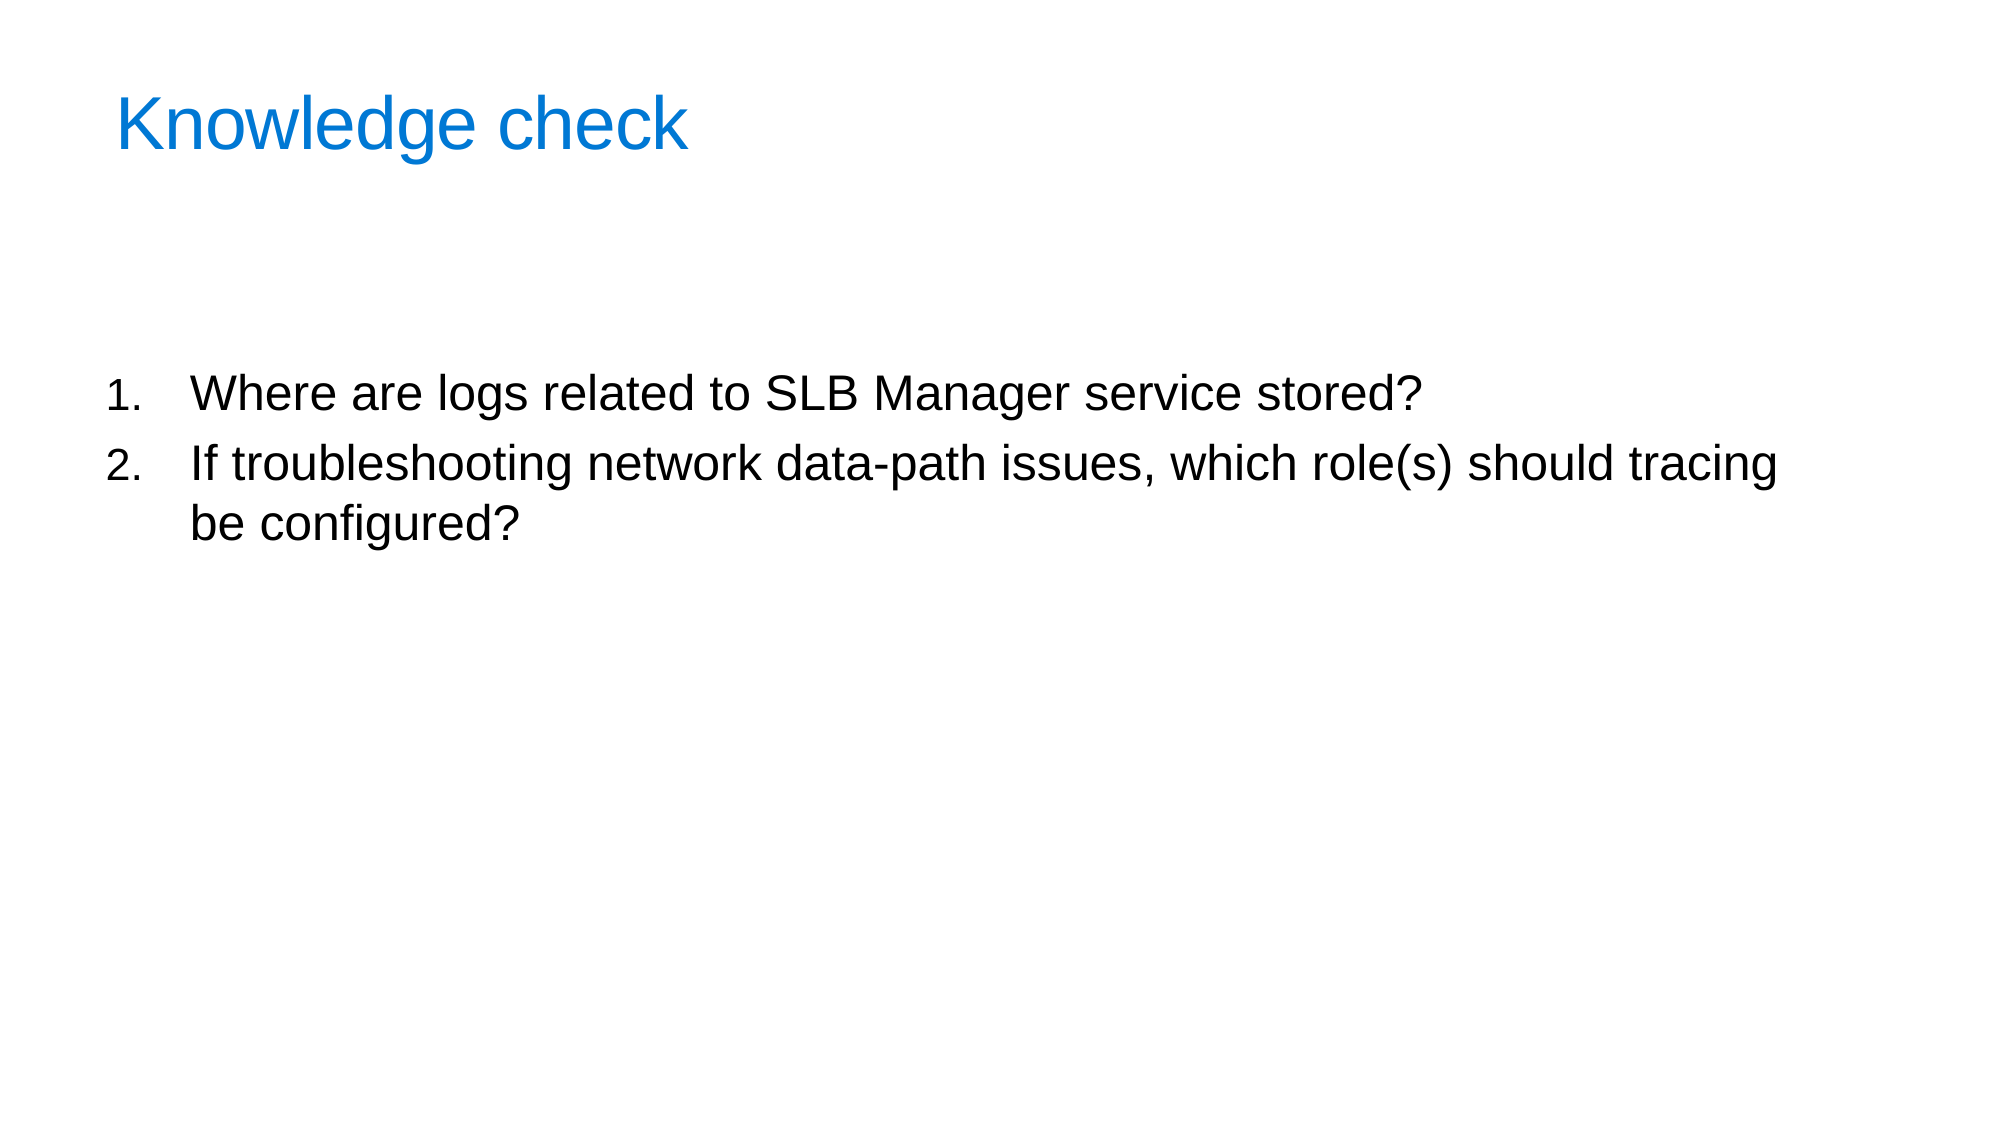

Knowledge check
Where are logs related to SLB Manager service stored?
If troubleshooting network data-path issues, which role(s) should tracing be configured?